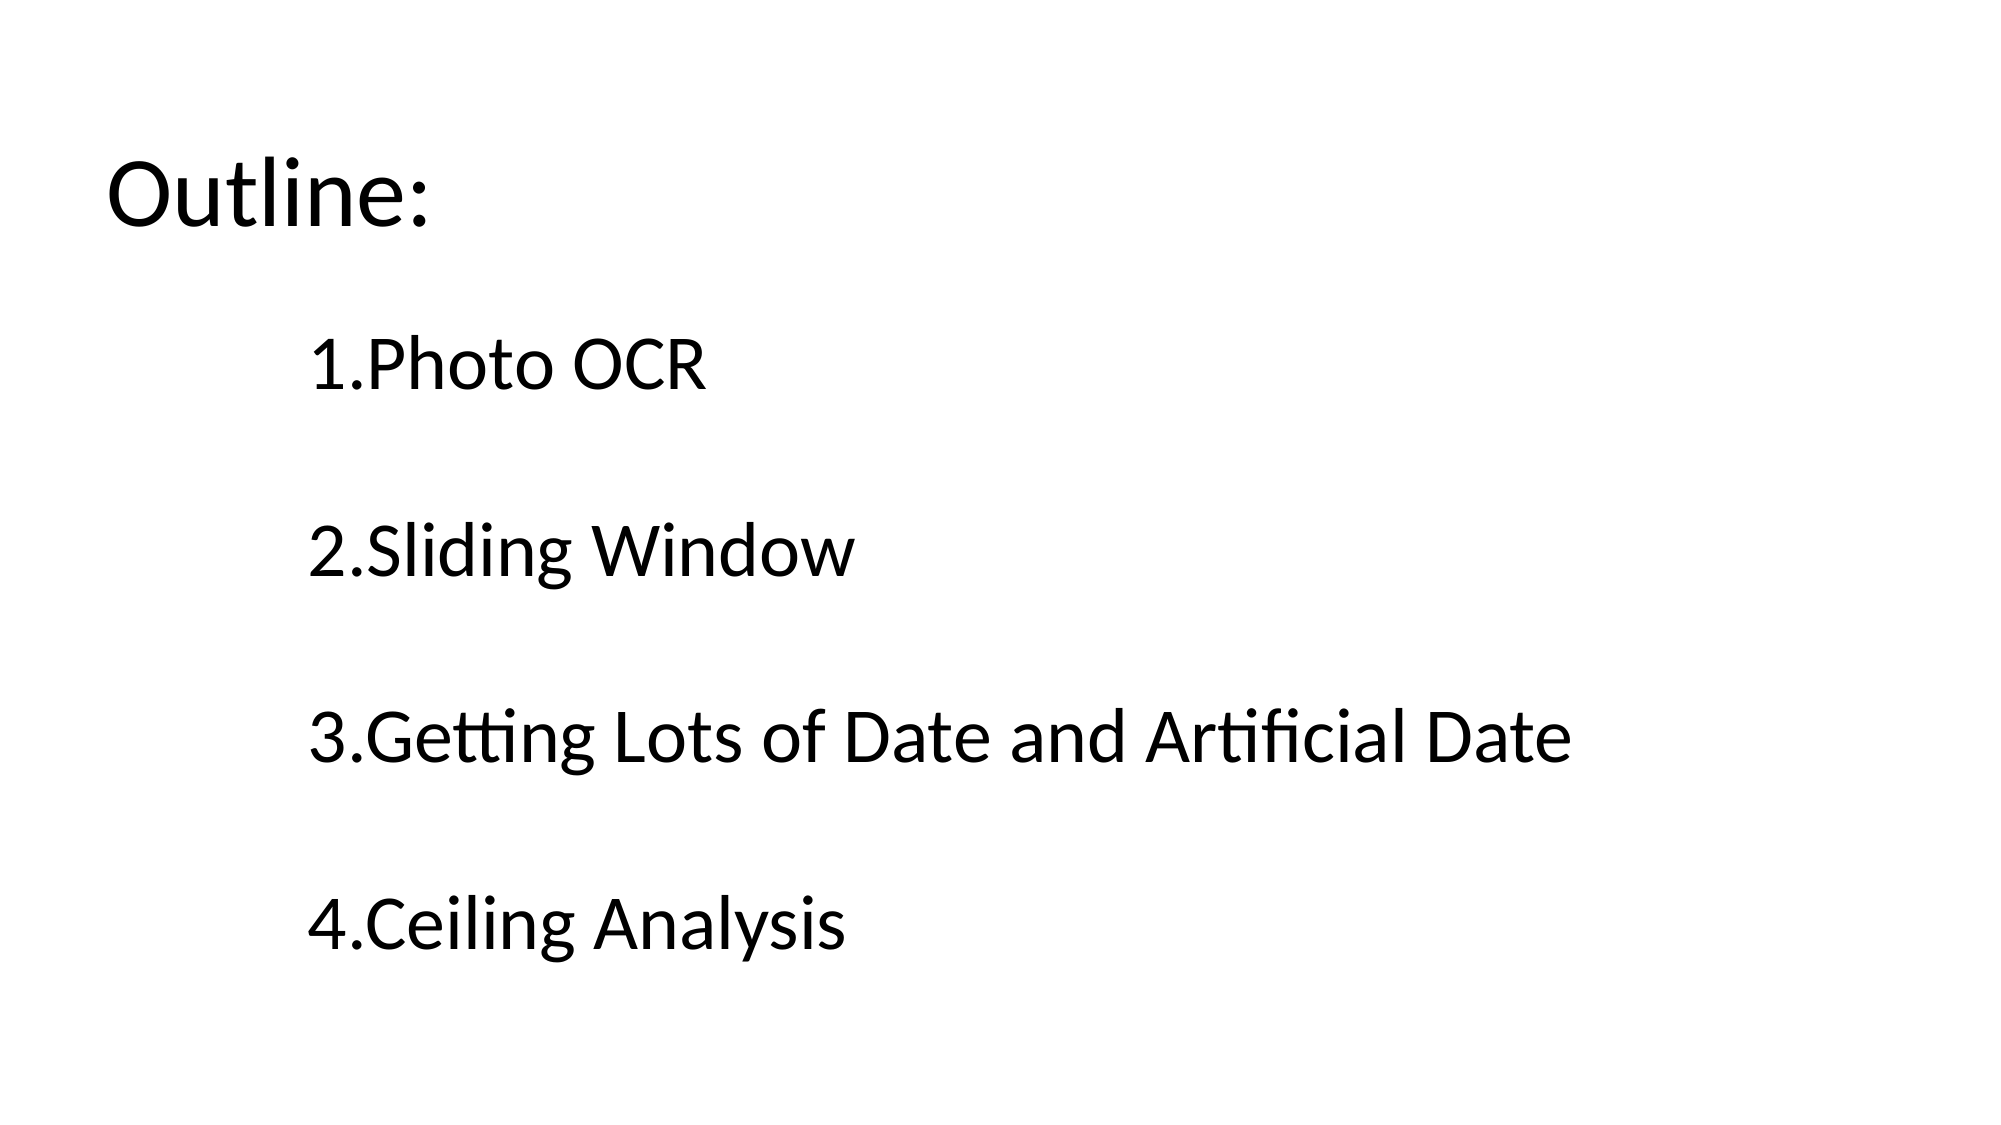

Outline:
1.Photo OCR

2.Sliding Window

3.Getting Lots of Date and Artificial Date

4.Ceiling Analysis